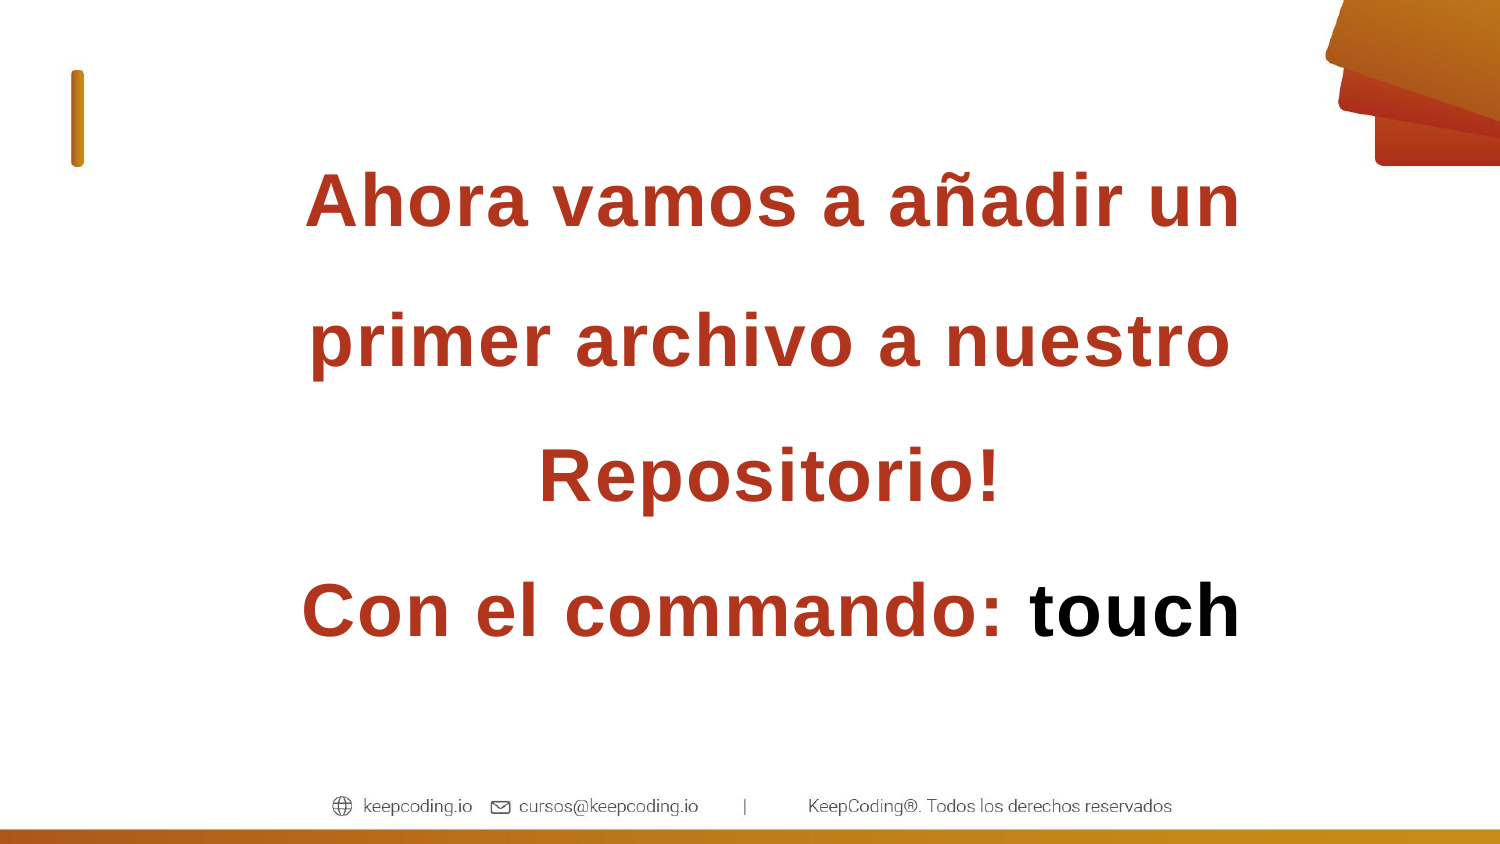

# Ahora vamos a añadir un primer archivo a nuestro Repositorio! Con el commando: touch